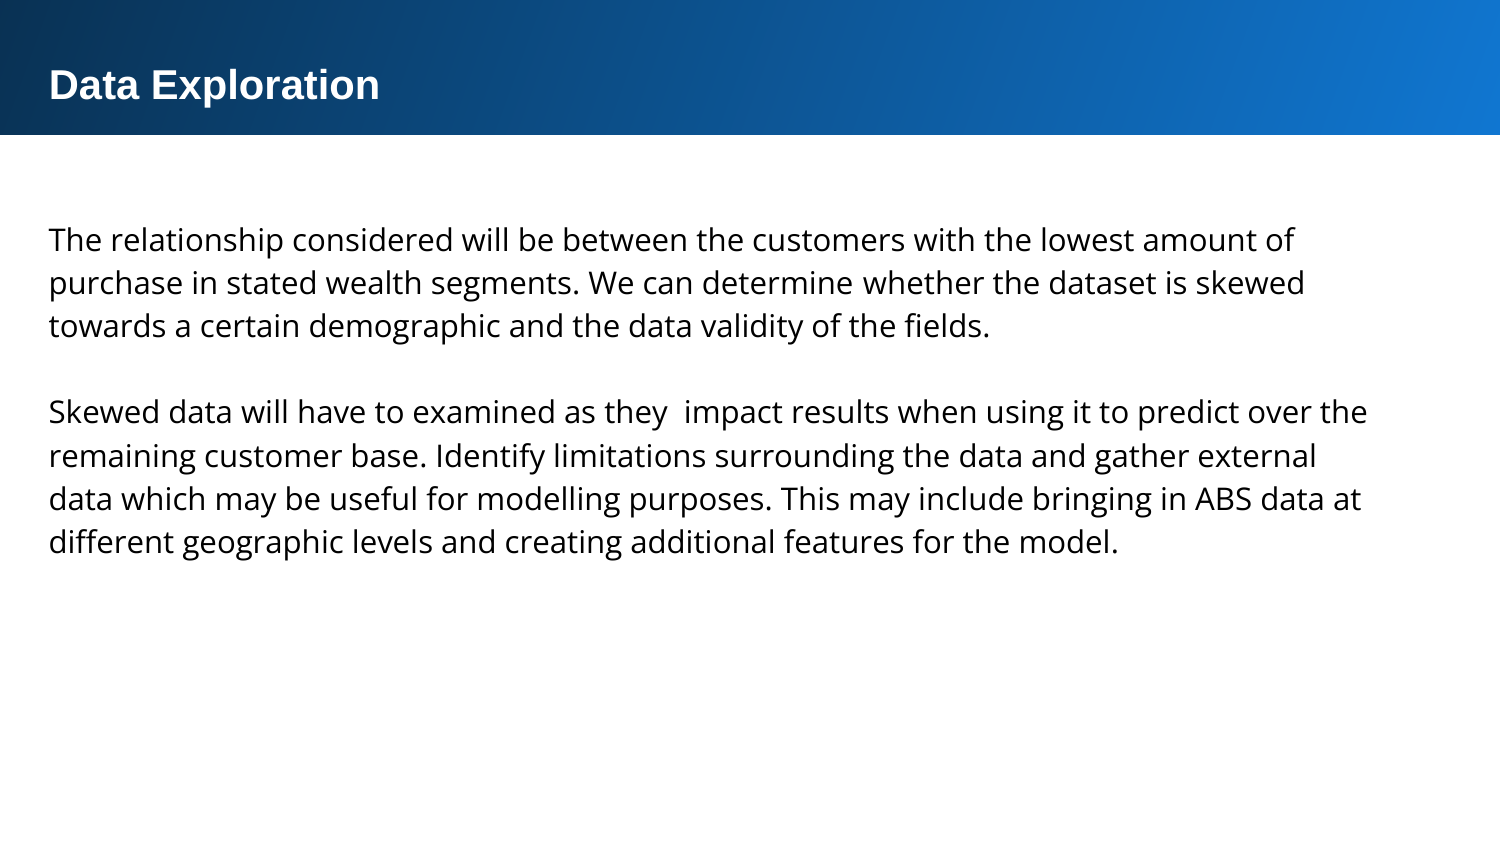

Data Exploration

The relationship considered will be between the customers with the lowest amount of purchase in stated wealth segments. We can determine whether the dataset is skewed towards a certain demographic and the data validity of the fields.

Skewed data will have to examined as they  impact results when using it to predict over the remaining customer base. Identify limitations surrounding the data and gather external data which may be useful for modelling purposes. This may include bringing in ABS data at different geographic levels and creating additional features for the model.